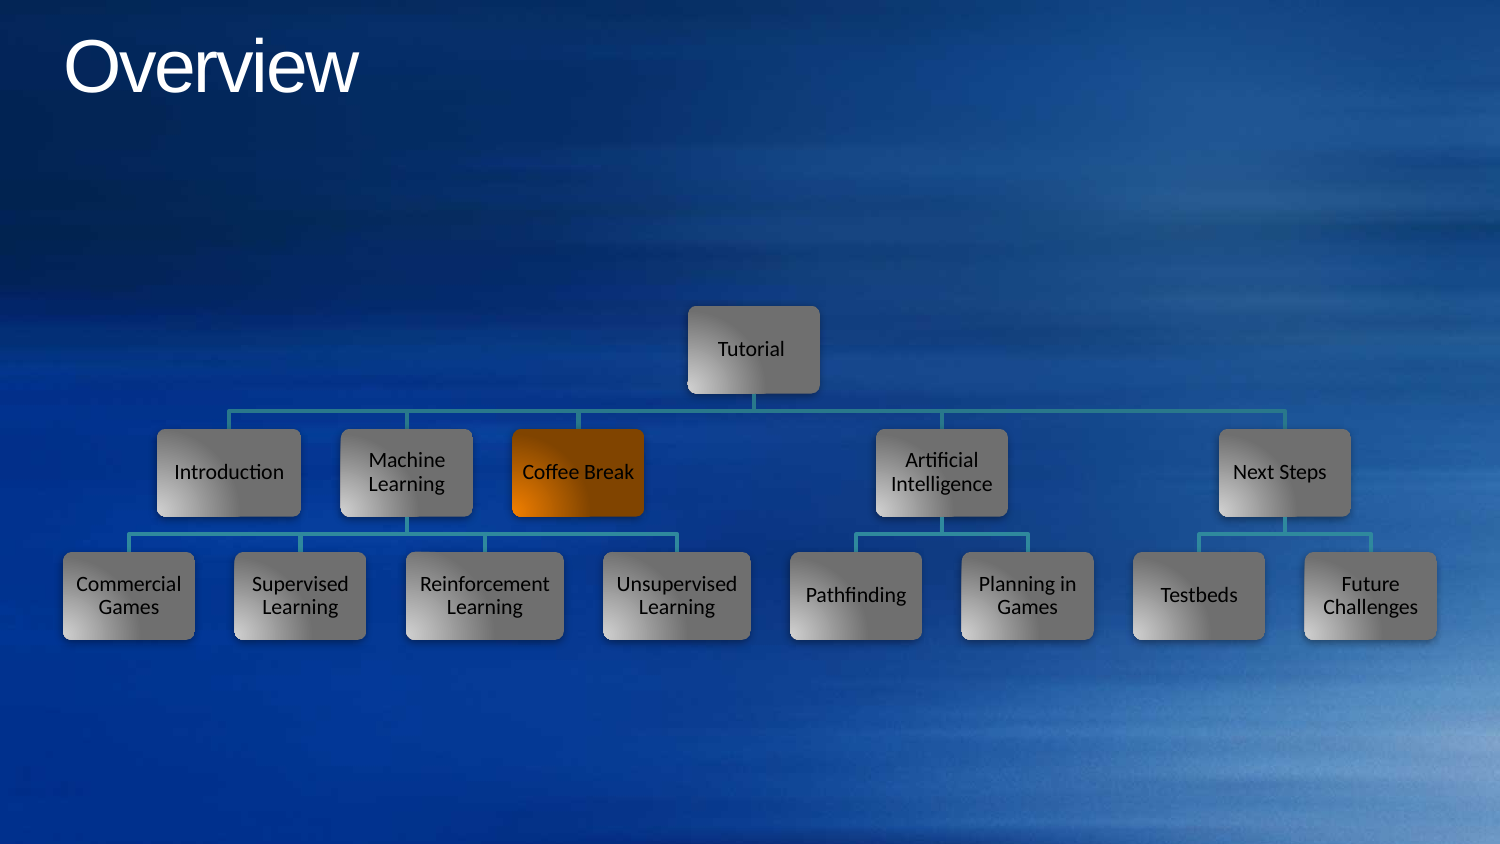

# Overview
Tutorial
Introduction
Machine Learning
Commercial Games
Supervised Learning
Reinforcement Learning
Unsupervised Learning
Coffee Break
Artificial Intelligence
Pathfinding
Planning in Games
Next Steps
Testbeds
Future Challenges